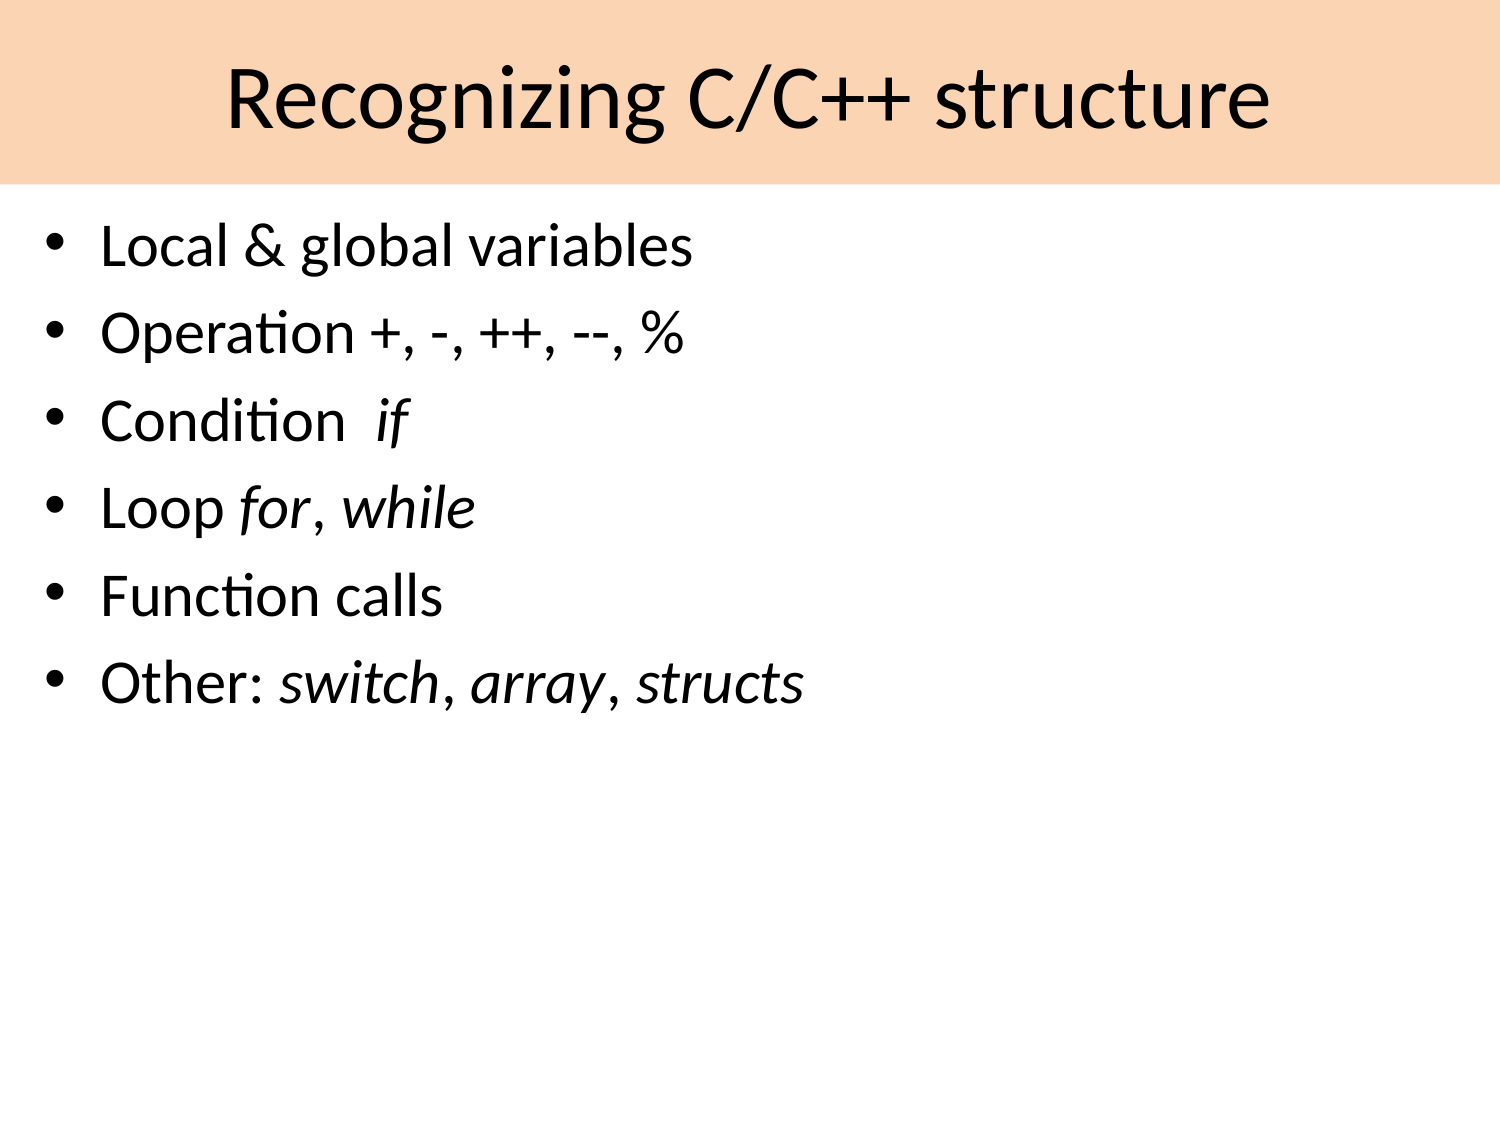

Recognizing C/C++ structure
Local & global variables
Operation +, -, ++, --, %
Condition  if
Loop for, while
Function calls
Other: switch, array, structs